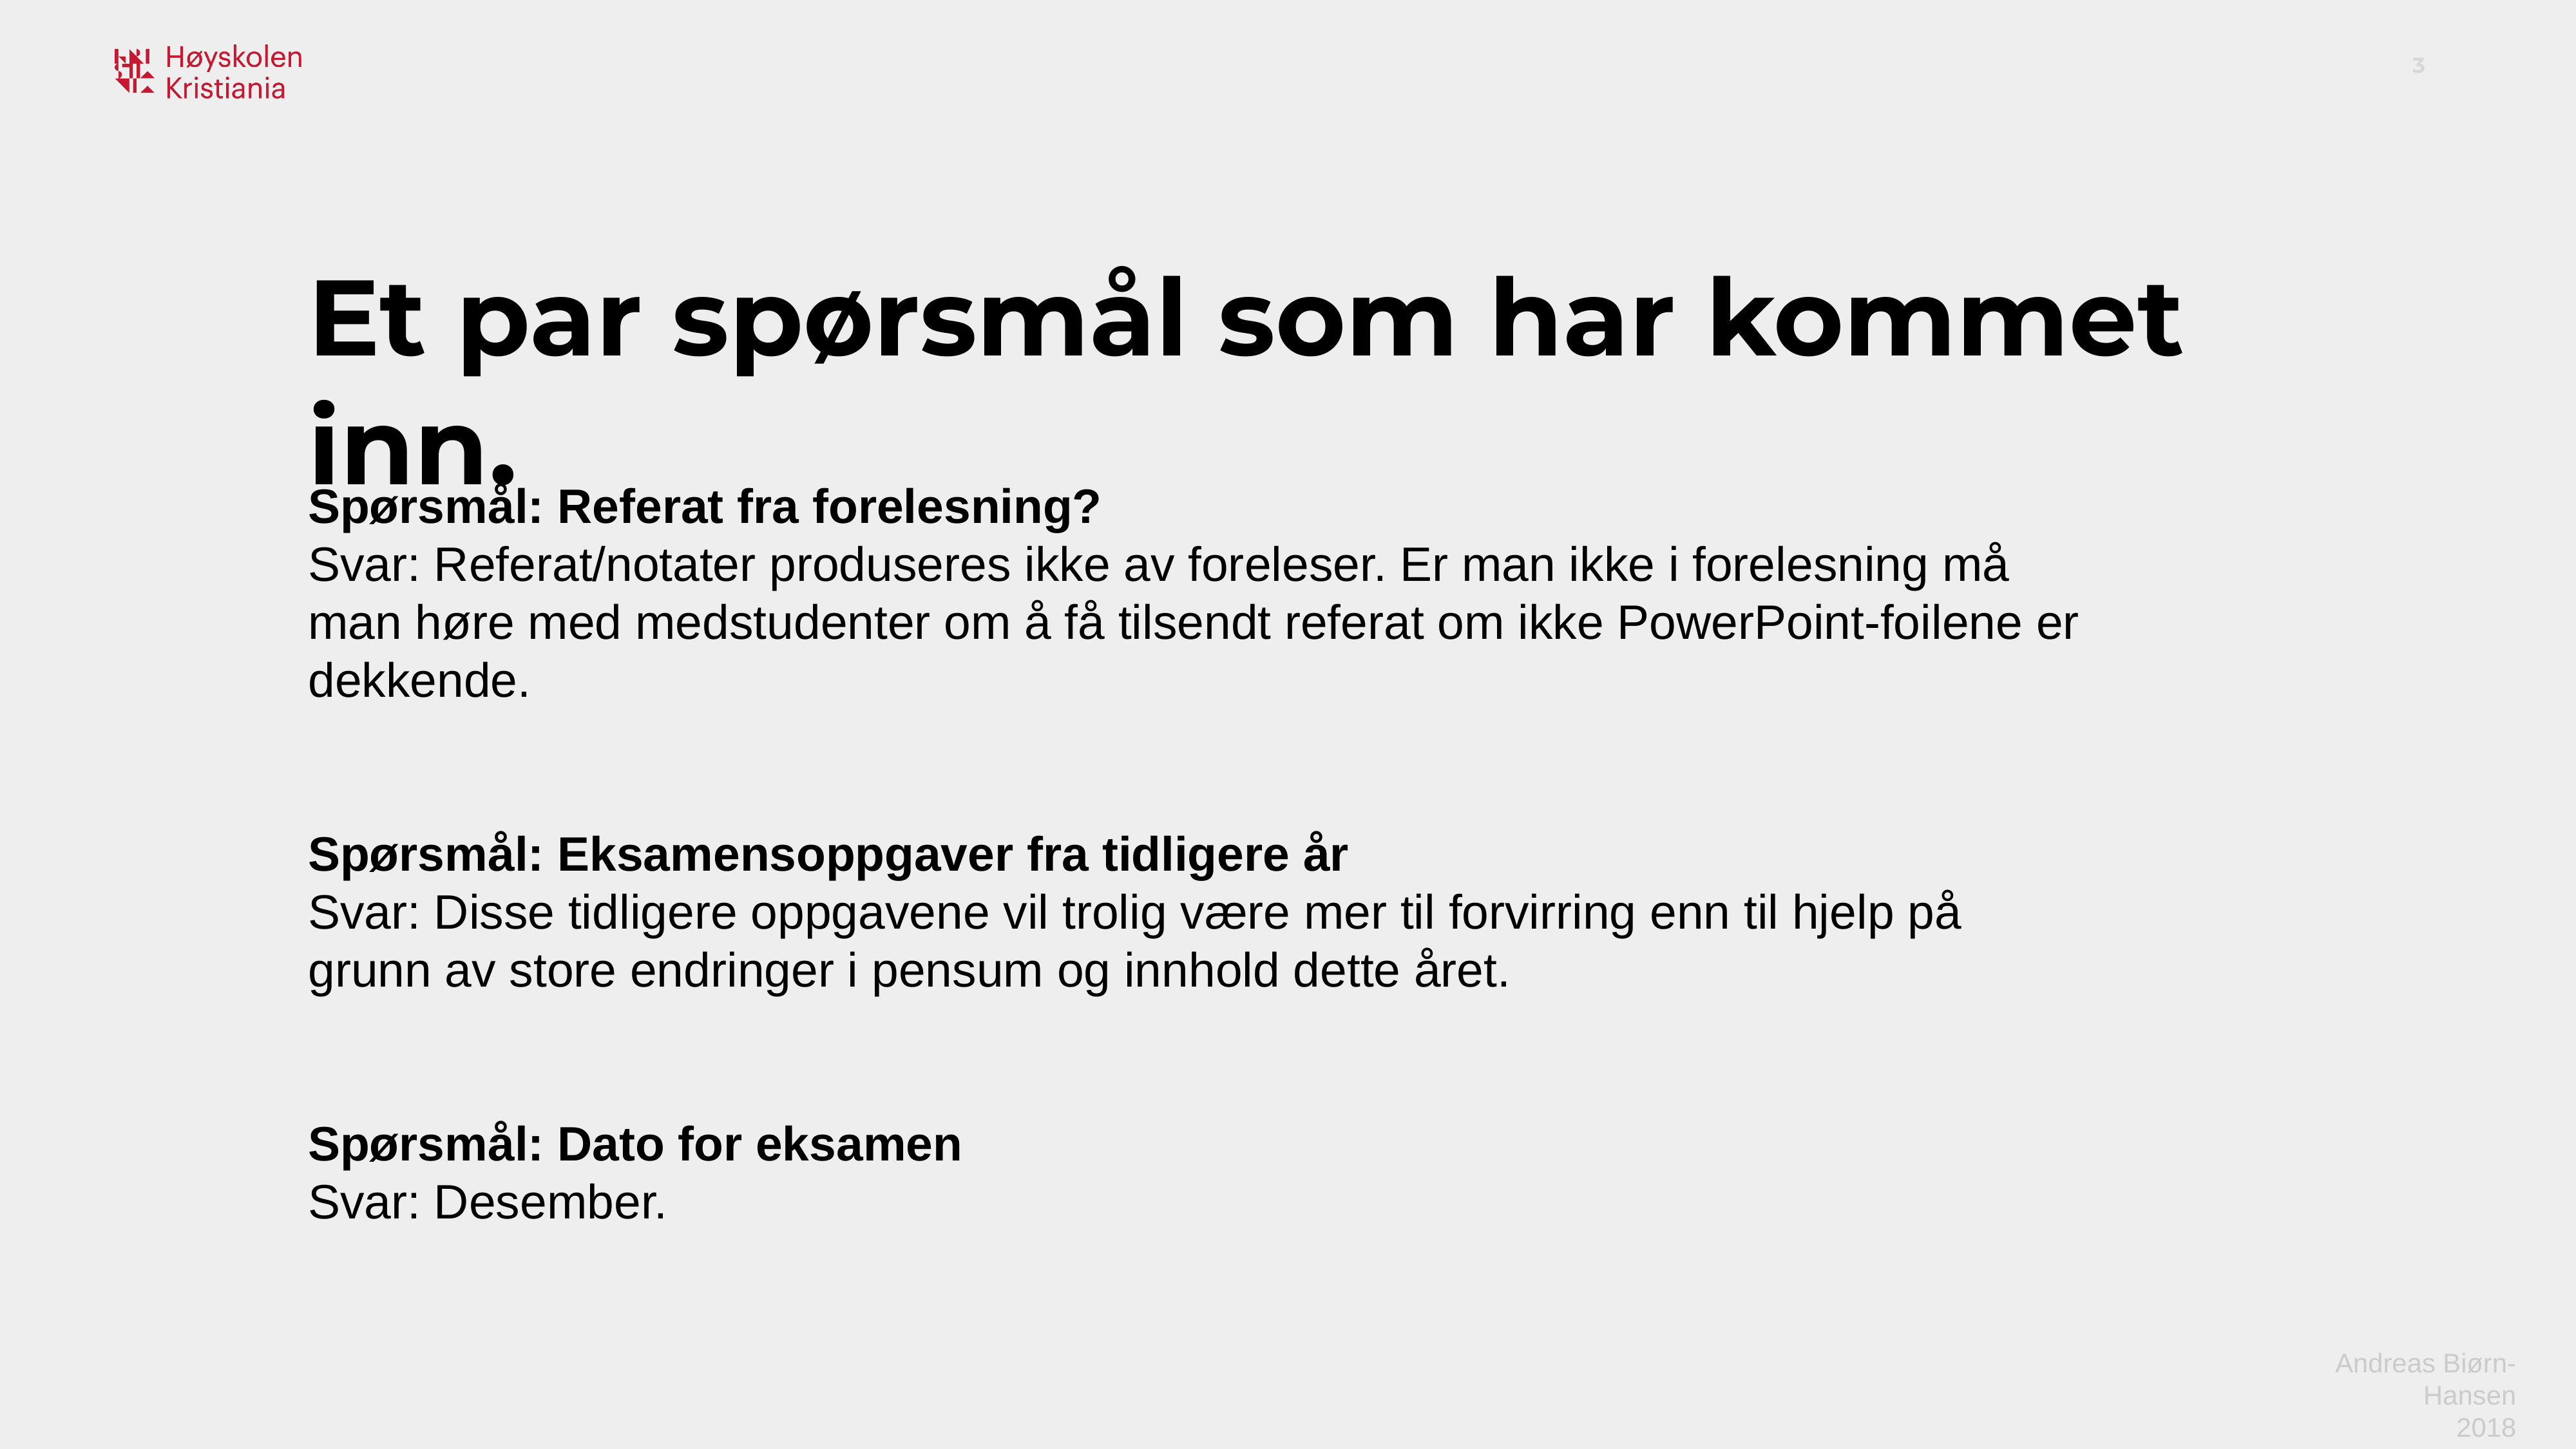

Et par spørsmål som har kommet inn.
Spørsmål: Referat fra forelesning?
Svar: Referat/notater produseres ikke av foreleser. Er man ikke i forelesning må man høre med medstudenter om å få tilsendt referat om ikke PowerPoint-foilene er dekkende.

Spørsmål: Eksamensoppgaver fra tidligere år
Svar: Disse tidligere oppgavene vil trolig være mer til forvirring enn til hjelp på grunn av store endringer i pensum og innhold dette året.

Spørsmål: Dato for eksamen
Svar: Desember.